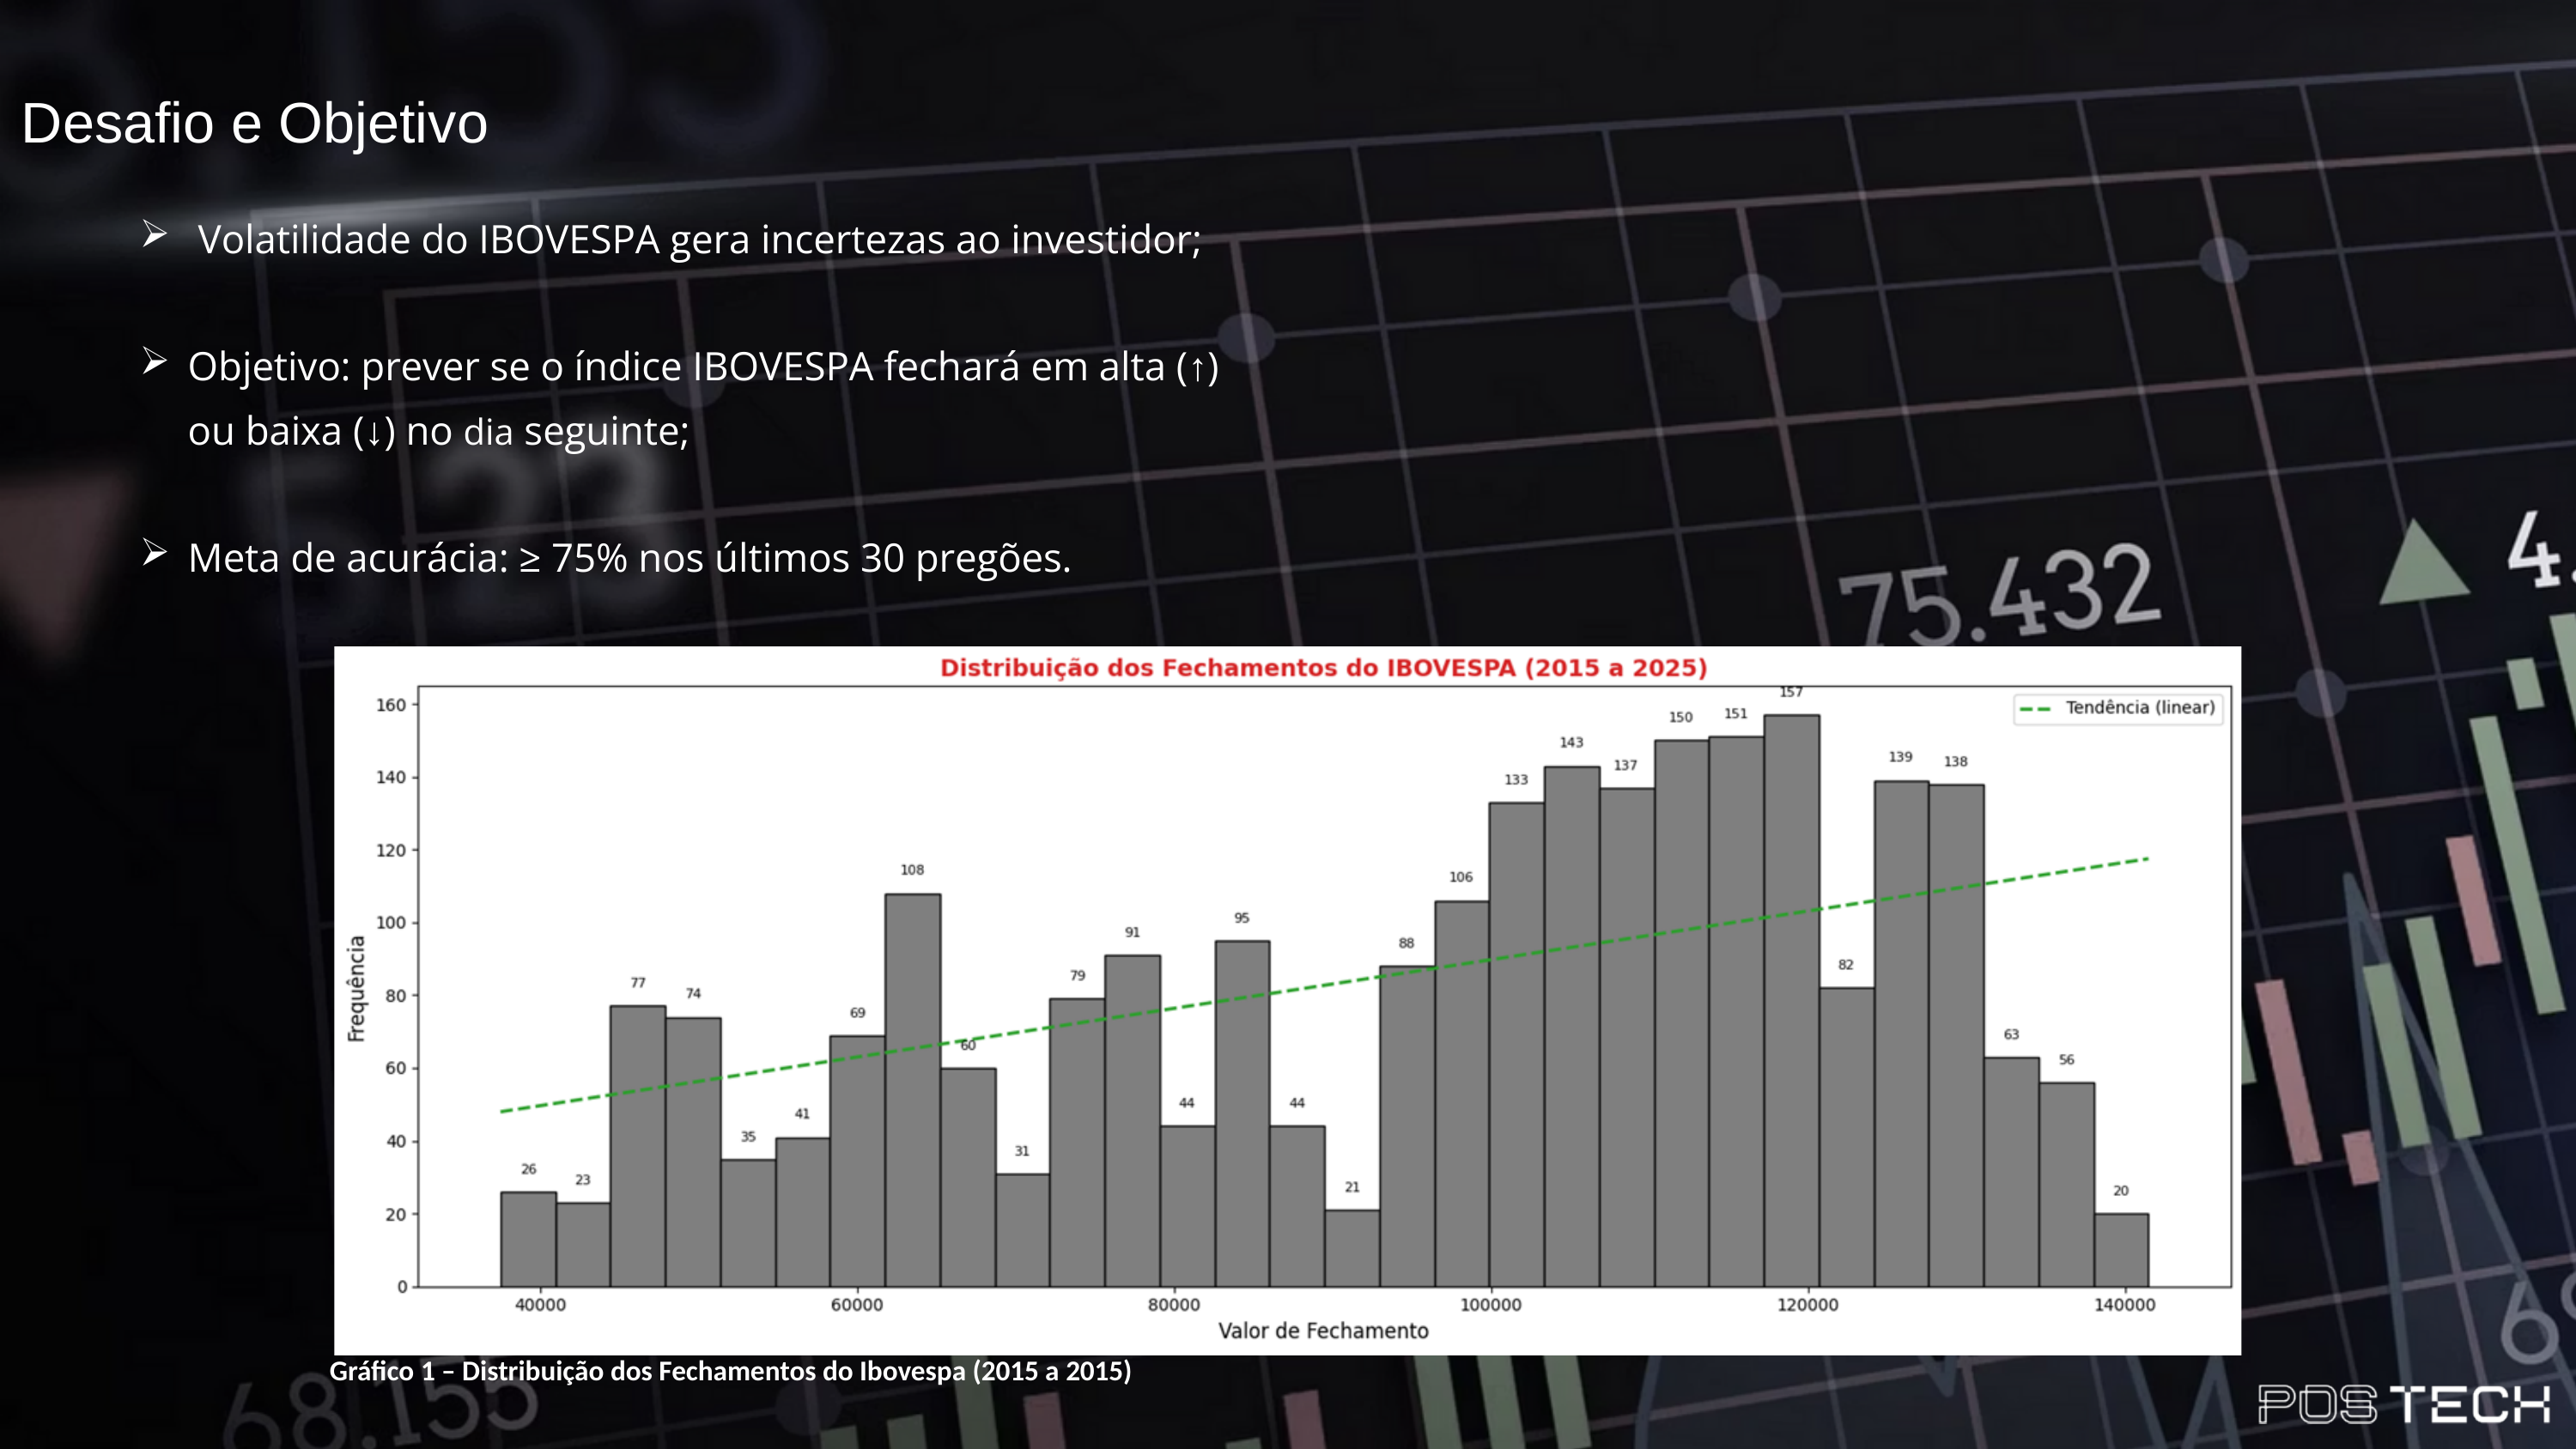

Desafio e Objetivo
 Volatilidade do IBOVESPA gera incertezas ao investidor;

Objetivo: prever se o índice IBOVESPA fechará em alta (↑) ou baixa (↓) no dia seguinte;

Meta de acurácia: ≥ 75% nos últimos 30 pregões.

Gráfico 1 – Distribuição dos Fechamentos do Ibovespa (2015 a 2015)